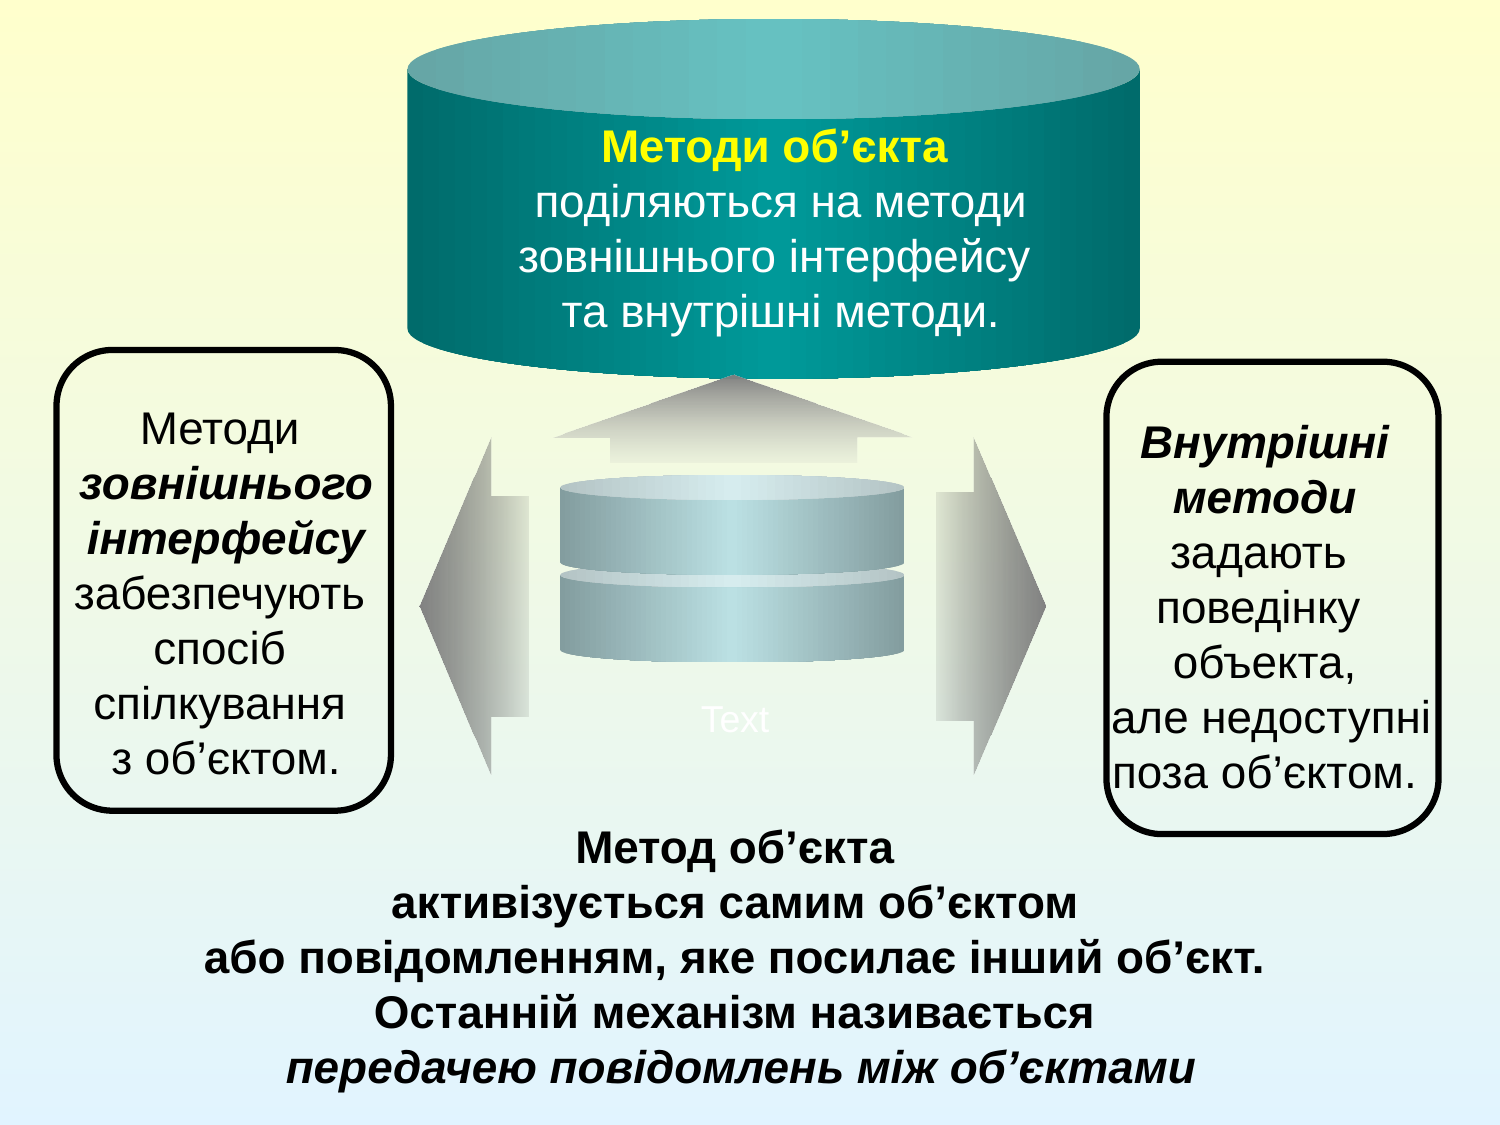

Методи об’єкта
поділяються на методи
зовнішнього інтерфейсу
та внутрішні методи.

Методи
зовнішнього
 інтерфейсу
забезпечують
спосіб
спілкування
з об’єктом.

Внутрішні
 методи
задають
поведінку
объекта,
 але недоступні
 поза об’єктом.

Text
Метод об’єкта
активізується самим об’єктом
або повідомленням, яке посилає інший об’єкт.
Останній механізм називається
передачею повідомлень між об’єктами